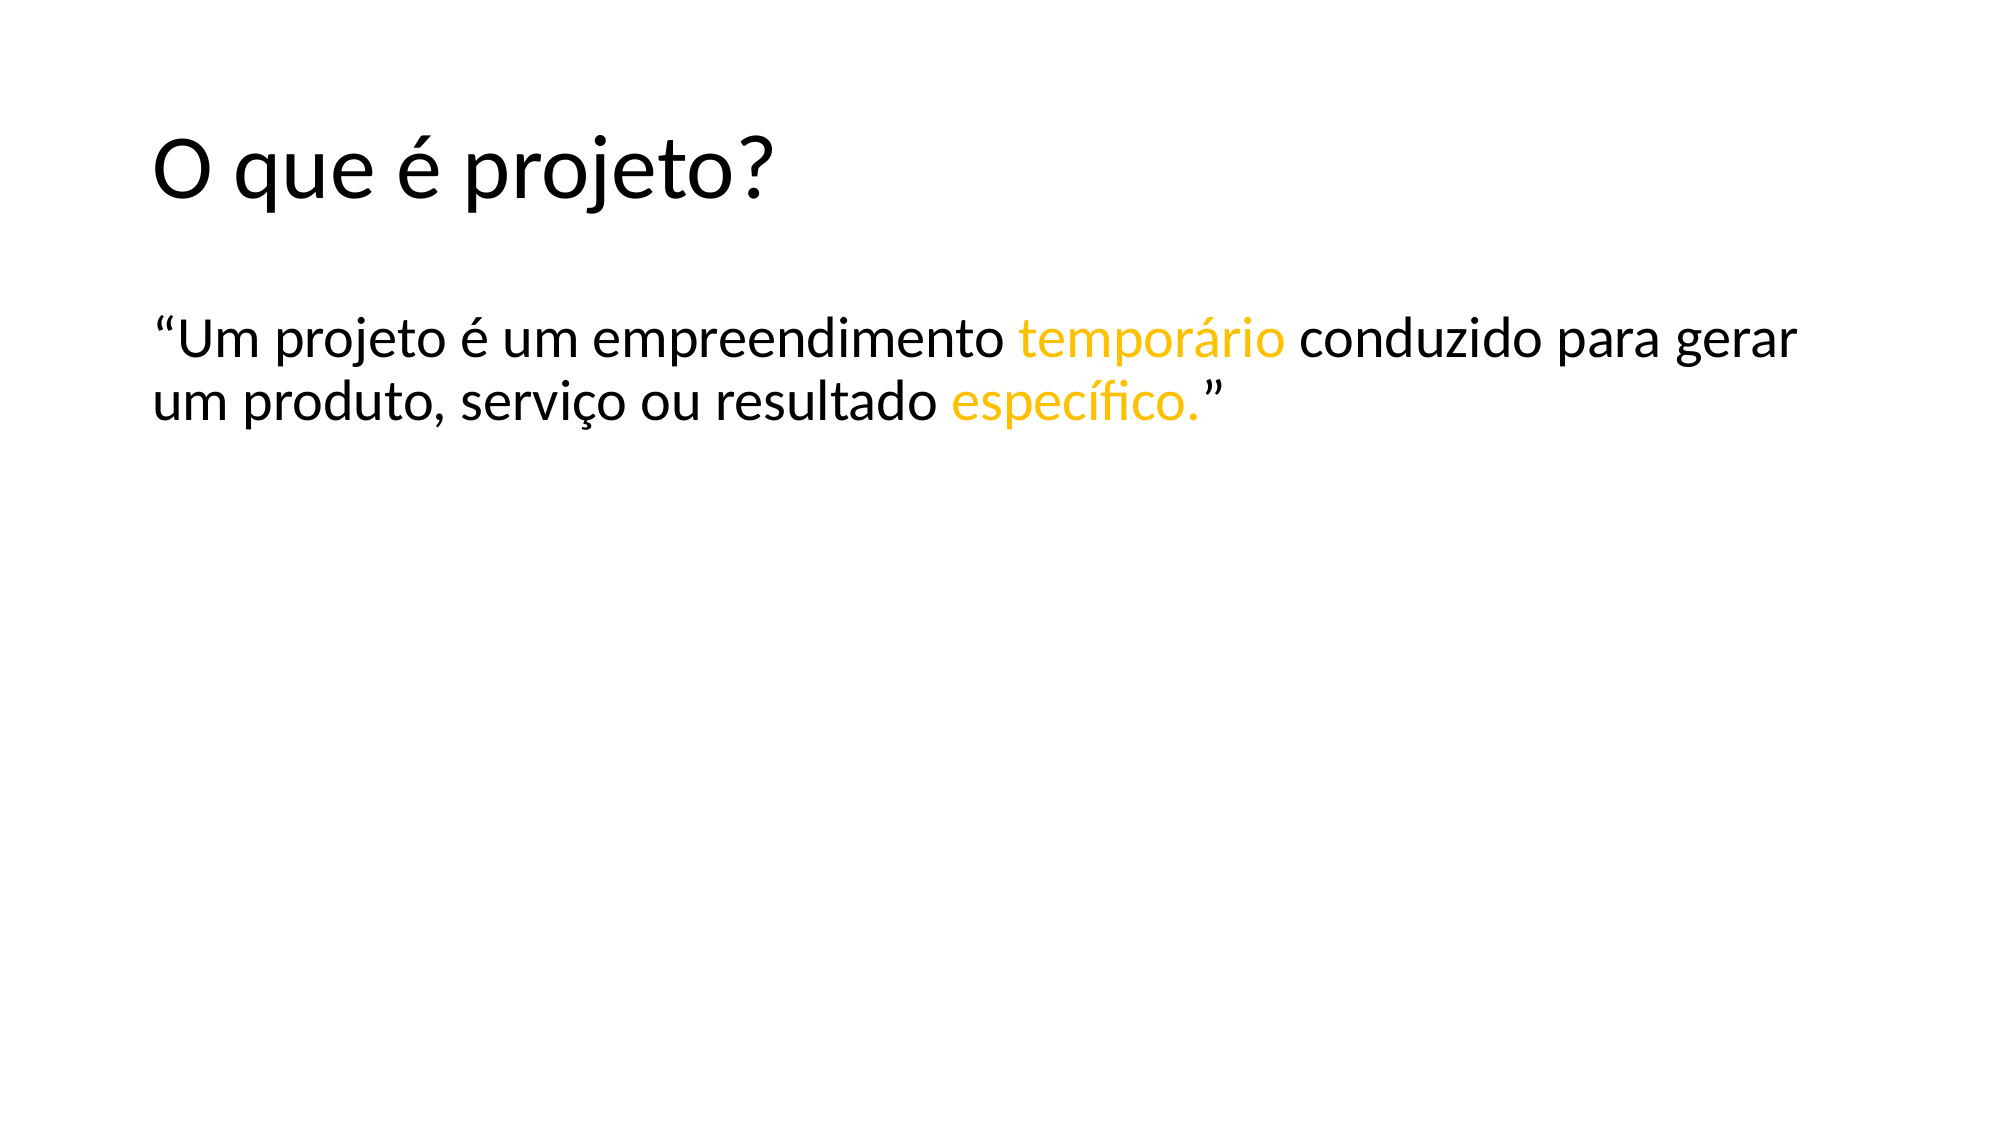

# O que é projeto?
“Um projeto é um empreendimento temporário conduzido para gerar um produto, serviço ou resultado específico.”